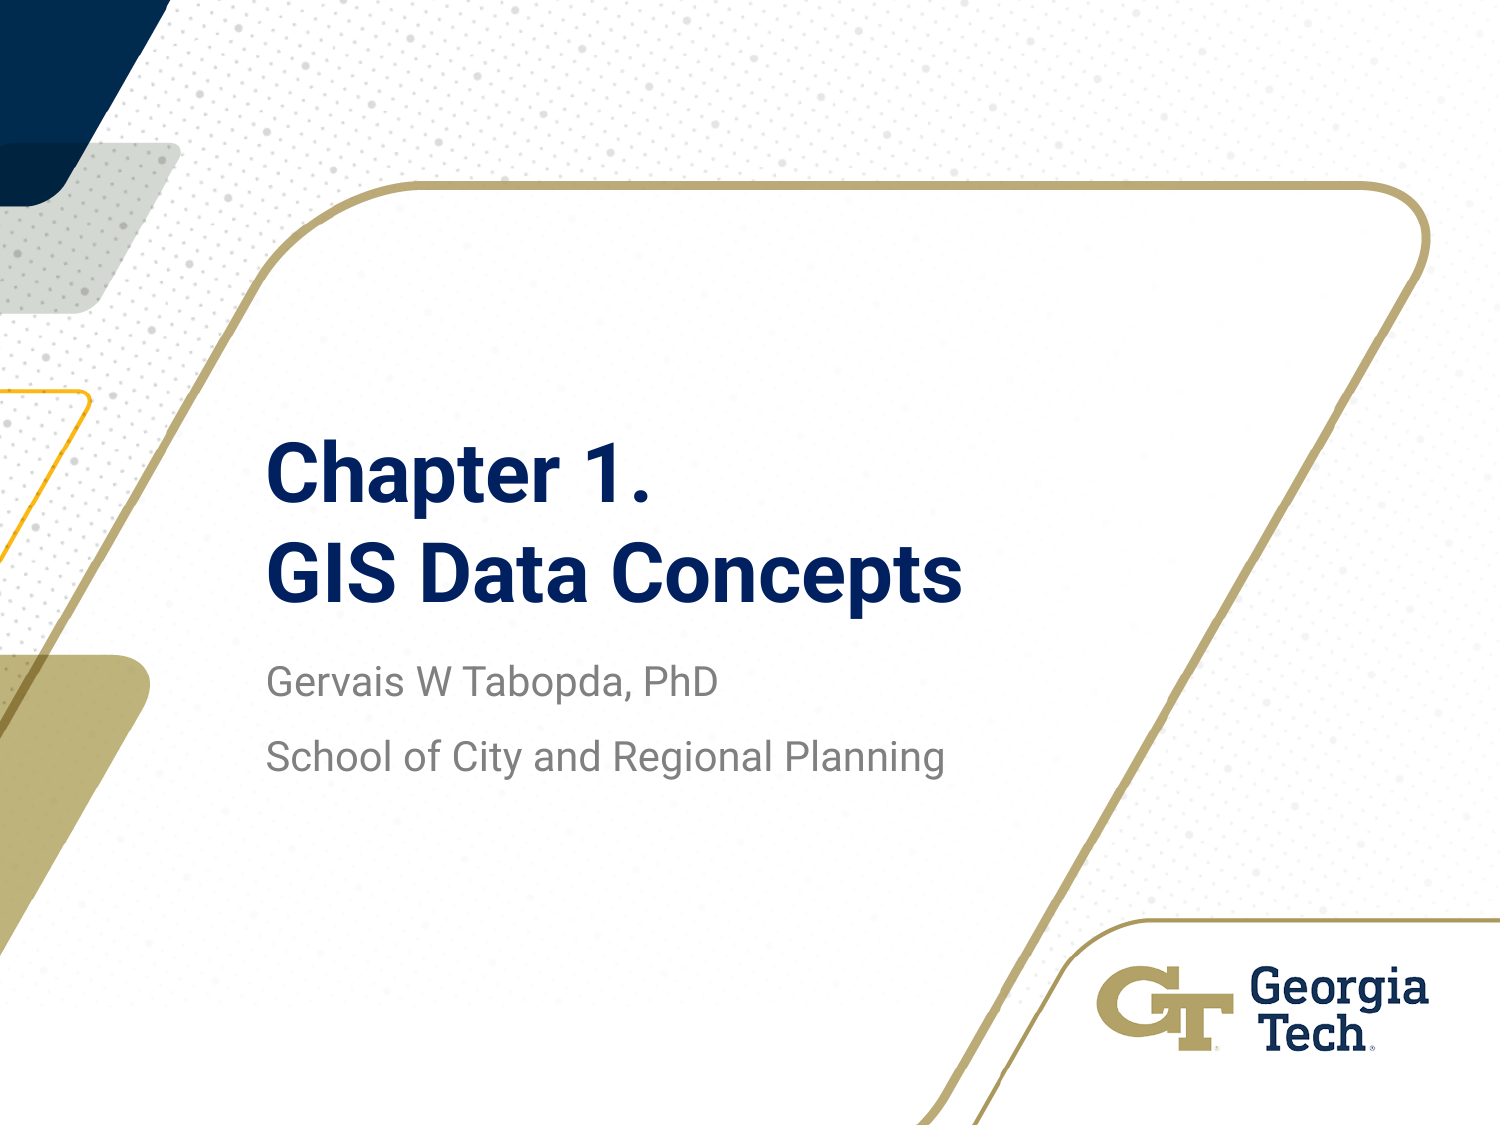

# Chapter 1. GIS Data Concepts
Gervais W Tabopda, PhD
School of City and Regional Planning